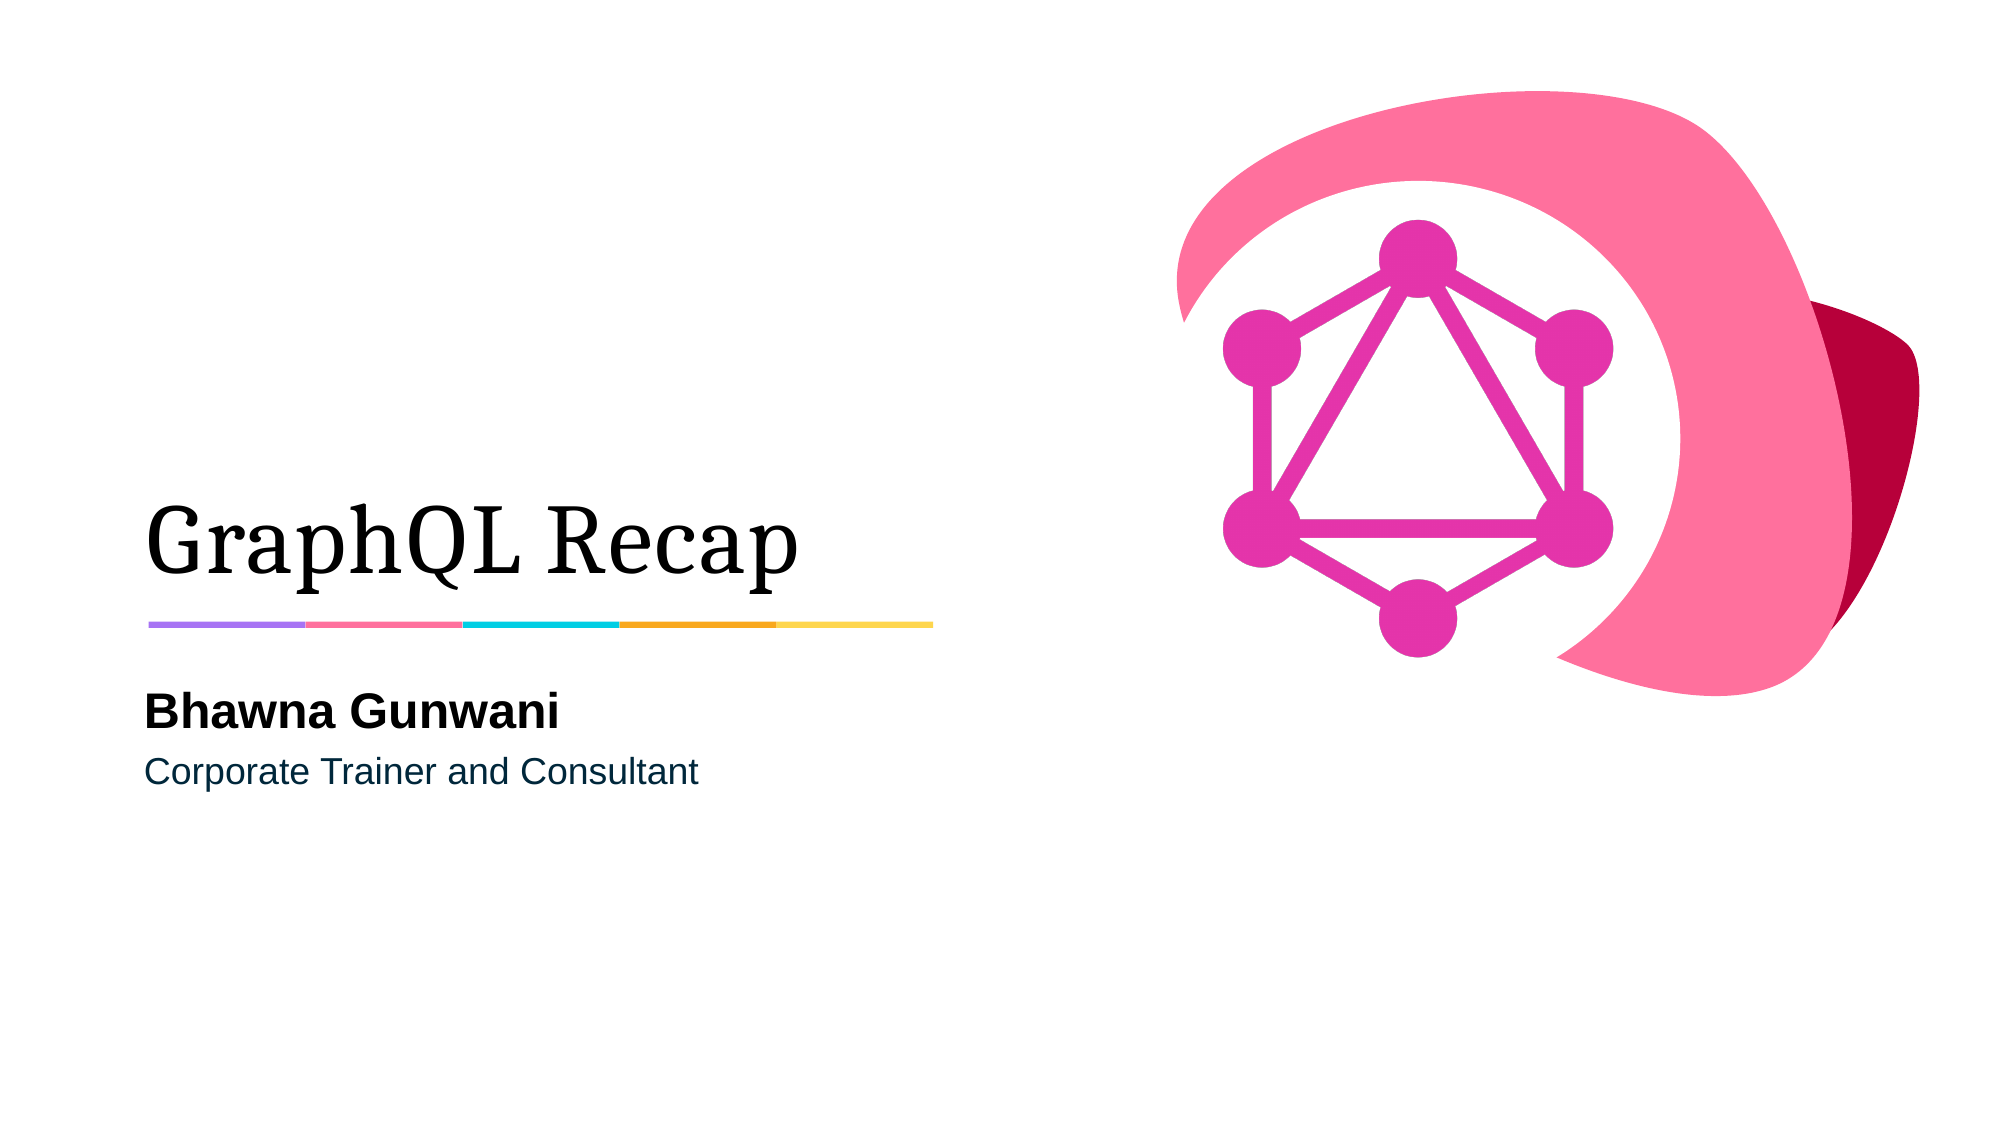

# GraphQL Recap
Bhawna Gunwani
Corporate Trainer and Consultant